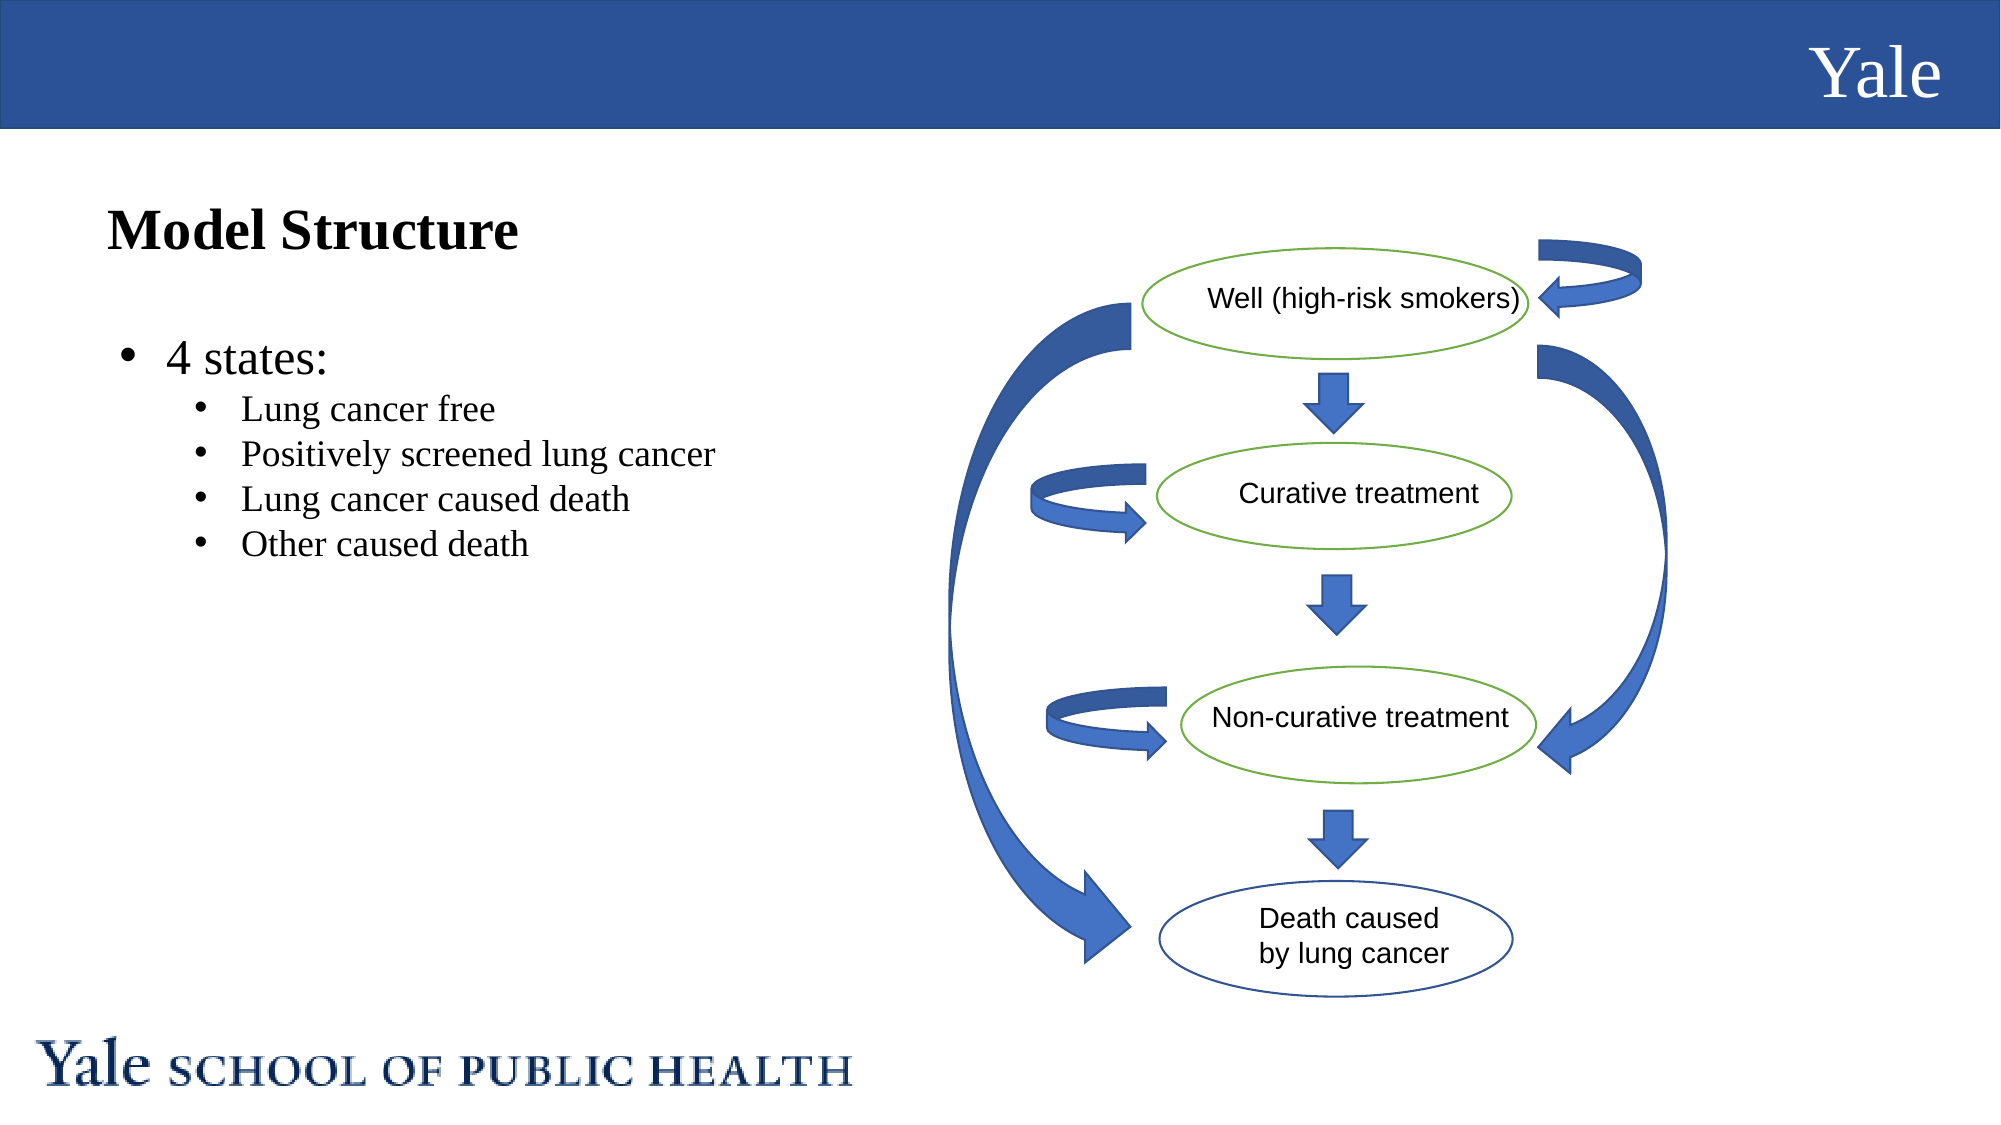

Model Structure

Well (high-risk smokers)

4 states:
Lung cancer free
Positively screened lung cancer
Lung cancer caused death
Other caused death

Curative treatment

Non-curative treatment

Death caused
by lung cancer